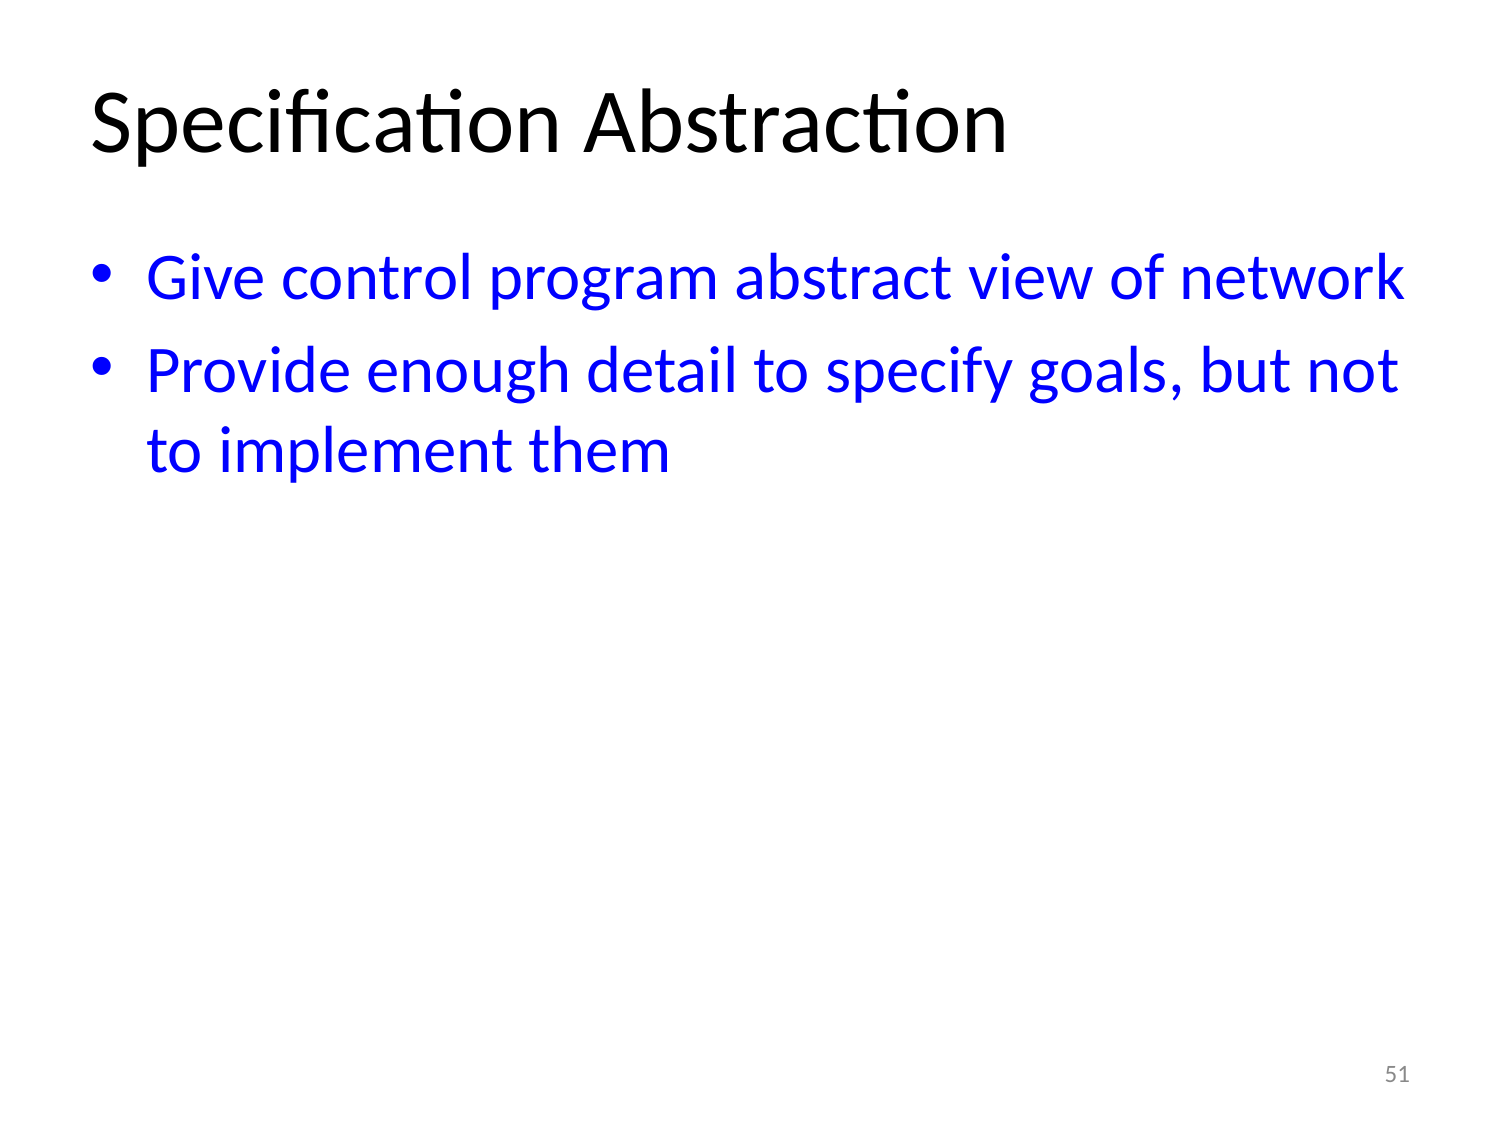

# Specification Abstraction
Give control program abstract view of network
Provide enough detail to specify goals, but not to implement them
51